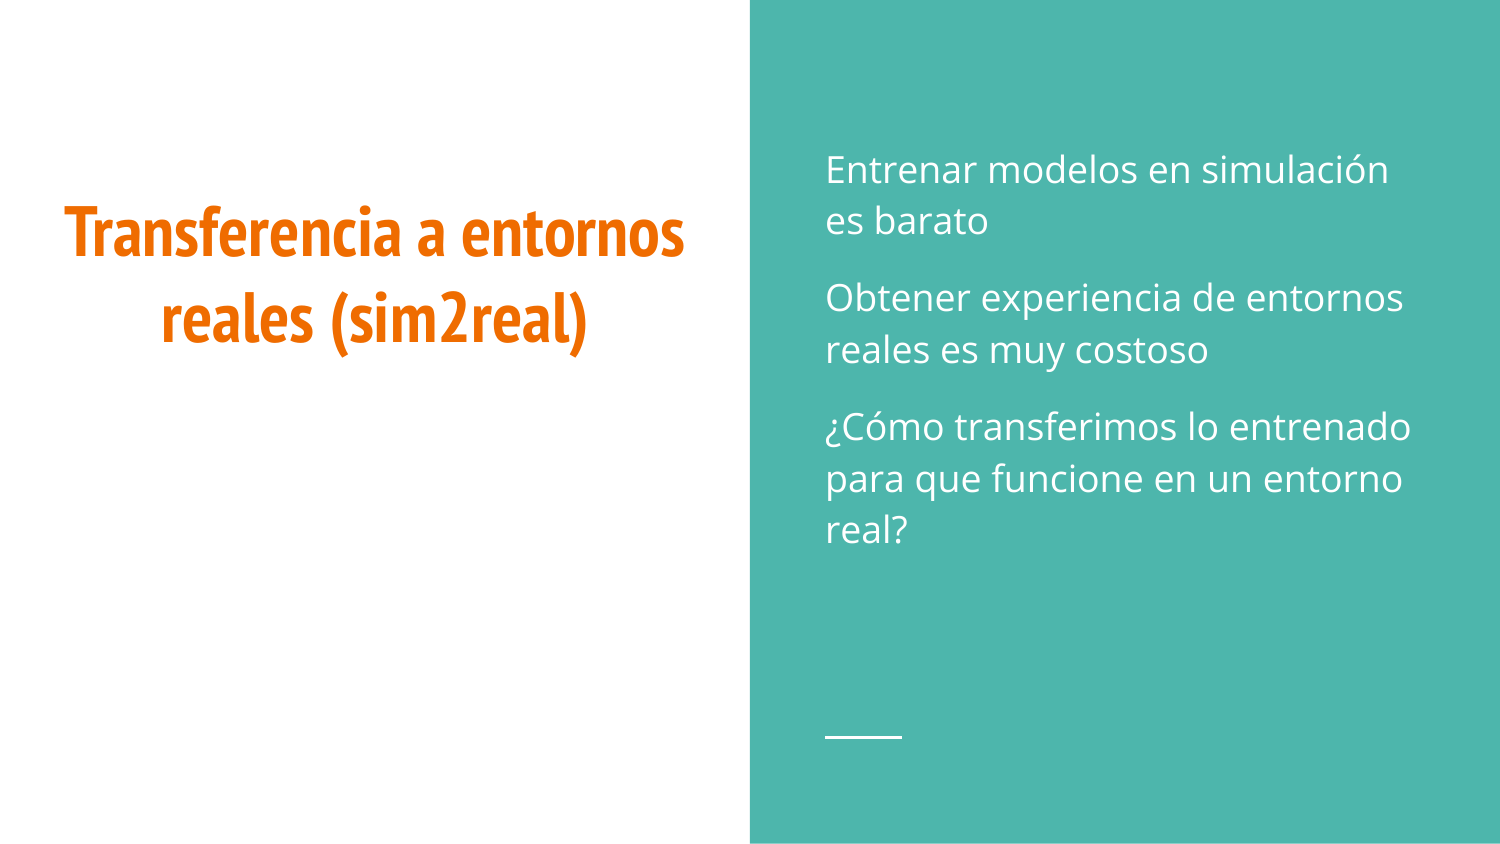

Entrenar modelos en simulación es barato
Obtener experiencia de entornos reales es muy costoso
¿Cómo transferimos lo entrenado para que funcione en un entorno real?

# Transferencia a entornos reales (sim2real)